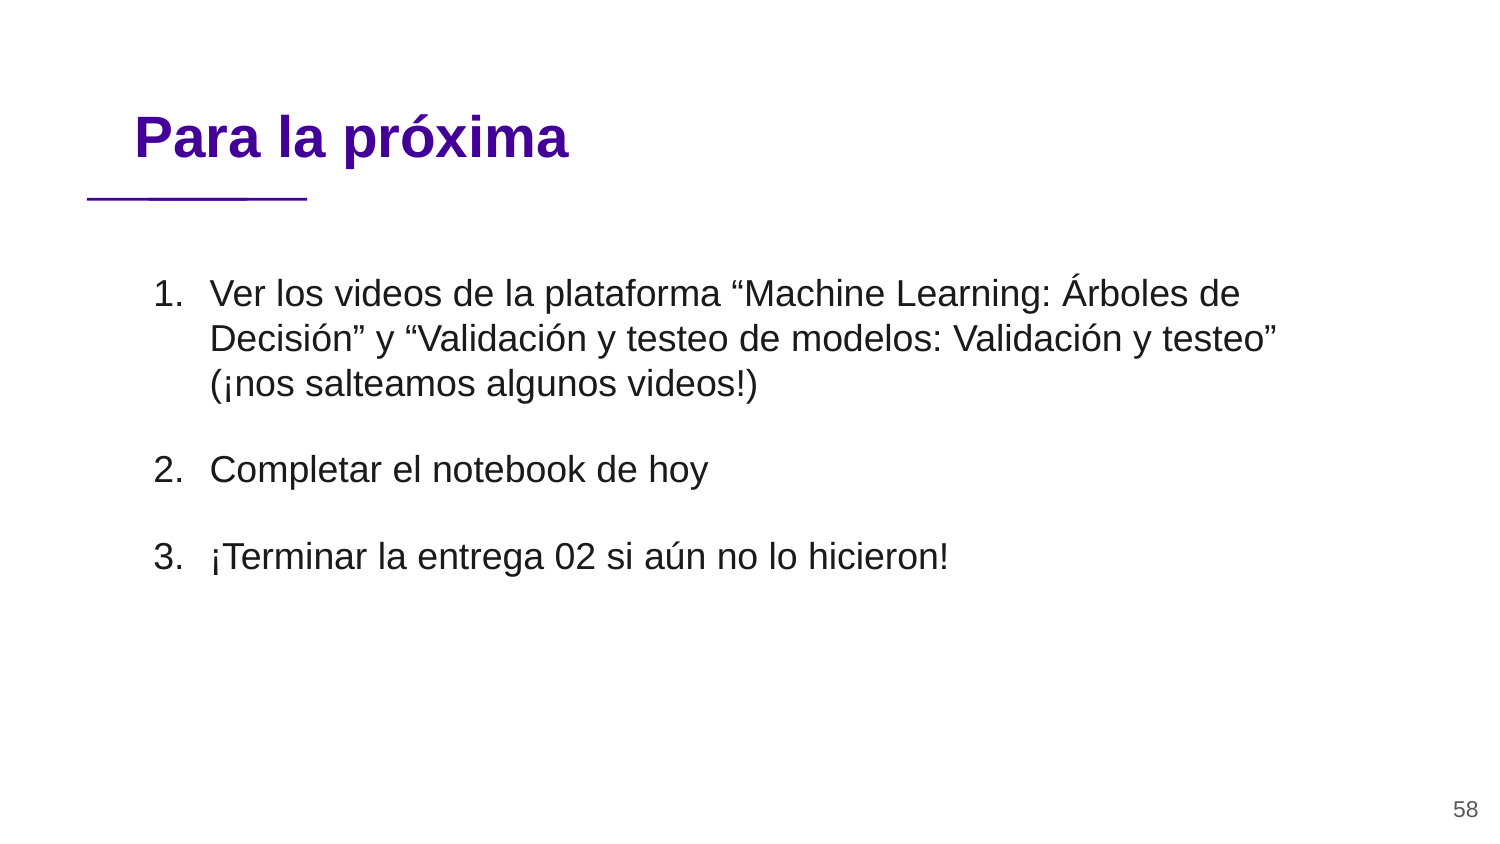

# Para la próxima
Ver los videos de la plataforma “Machine Learning: Árboles de Decisión” y “Validación y testeo de modelos: Validación y testeo”  (¡nos salteamos algunos videos!)
Completar el notebook de hoy
¡Terminar la entrega 02 si aún no lo hicieron!
58